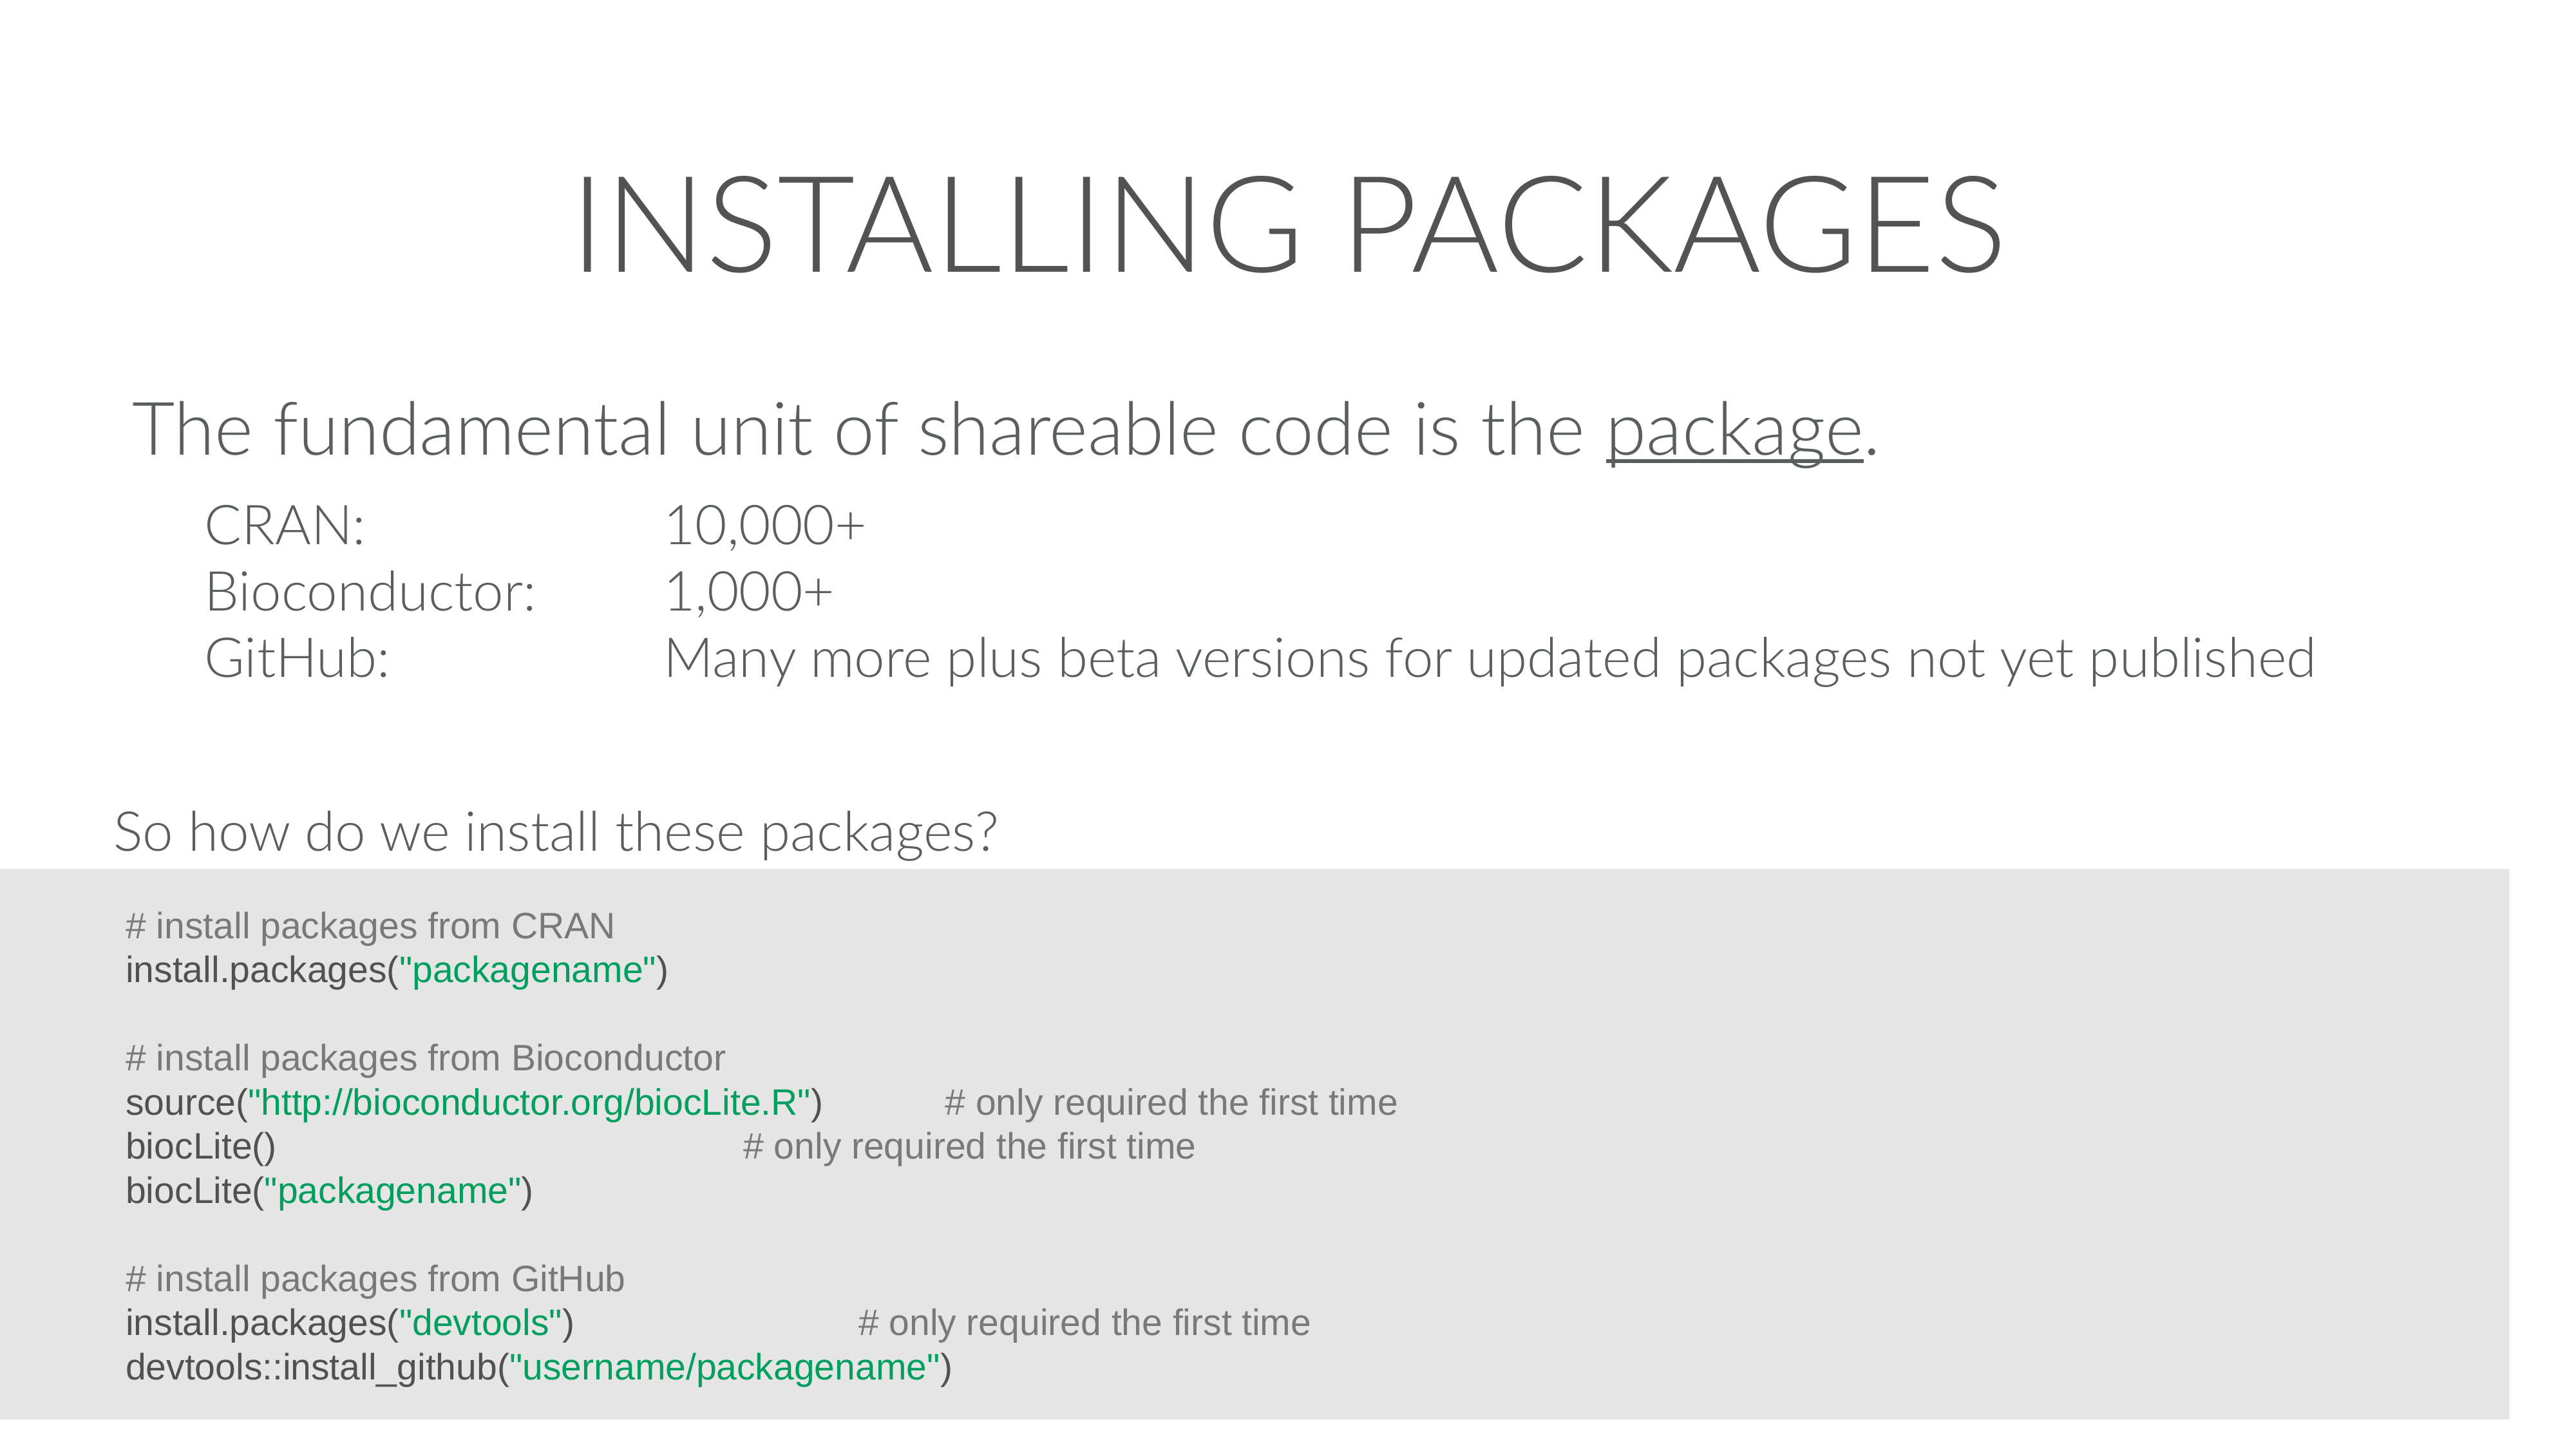

# INSTALLING Packages
The fundamental unit of shareable code is the package.

CRAN:             		10,000+
Bioconductor:  	1,000+
GitHub:            	Many more plus beta versions for updated packages not yet published
So how do we install these packages?
# install packages from CRAN
install.packages("packagename")

# install packages from Bioconductor
source("http://bioconductor.org/biocLite.R")            # only required the first time
biocLite()                                              # only required the first time
biocLite("packagename")

# install packages from GitHub
install.packages("devtools")                            # only required the first time
devtools::install_github("username/packagename")